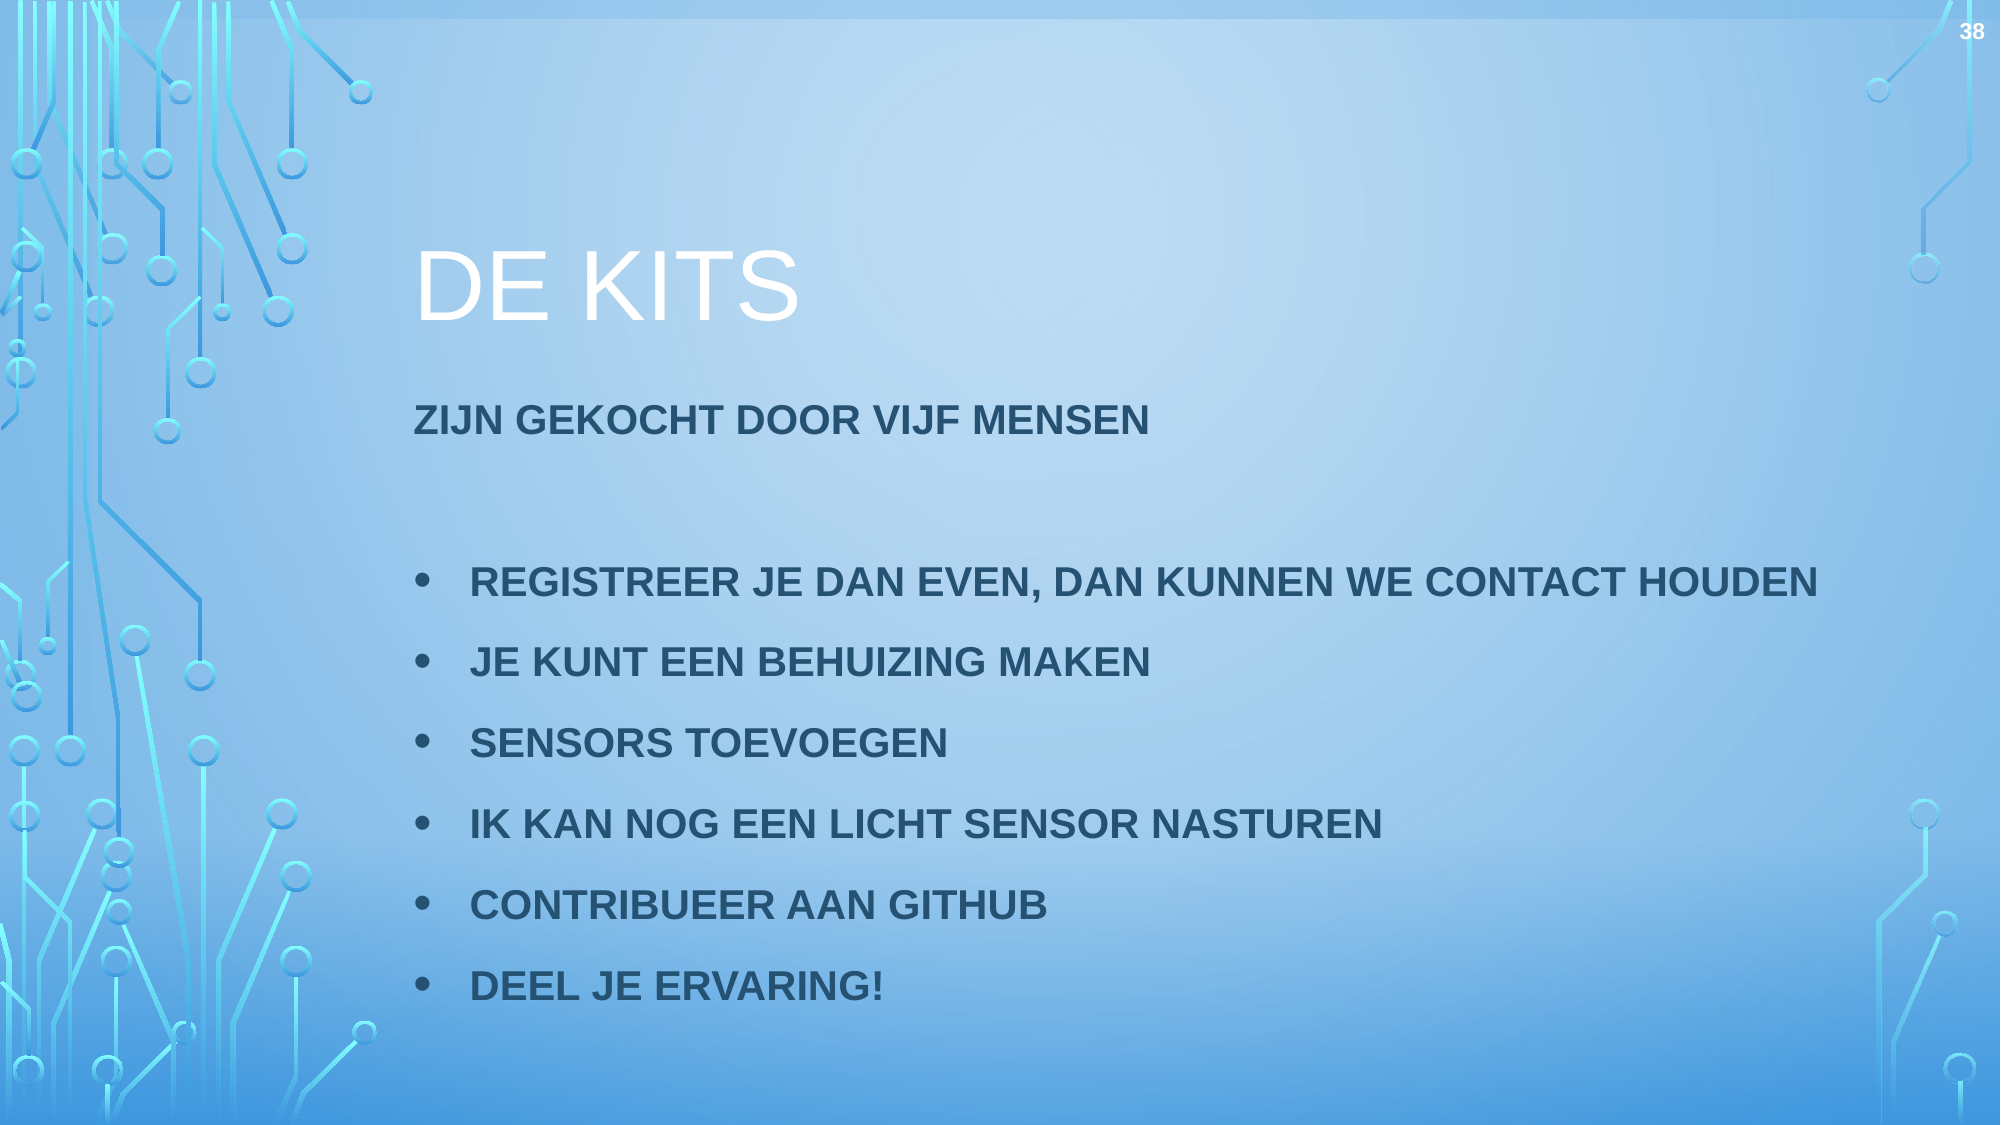

38
# De kits
Zijn gekocht door vijf mensen

Registreer je dan even, dan kunnen we contact houden
Je kunt een behuizing maken
sensors toevoegen
Ik kan nog een licht sensor nasturen
Contribueer aan github
Deel je ervaring!